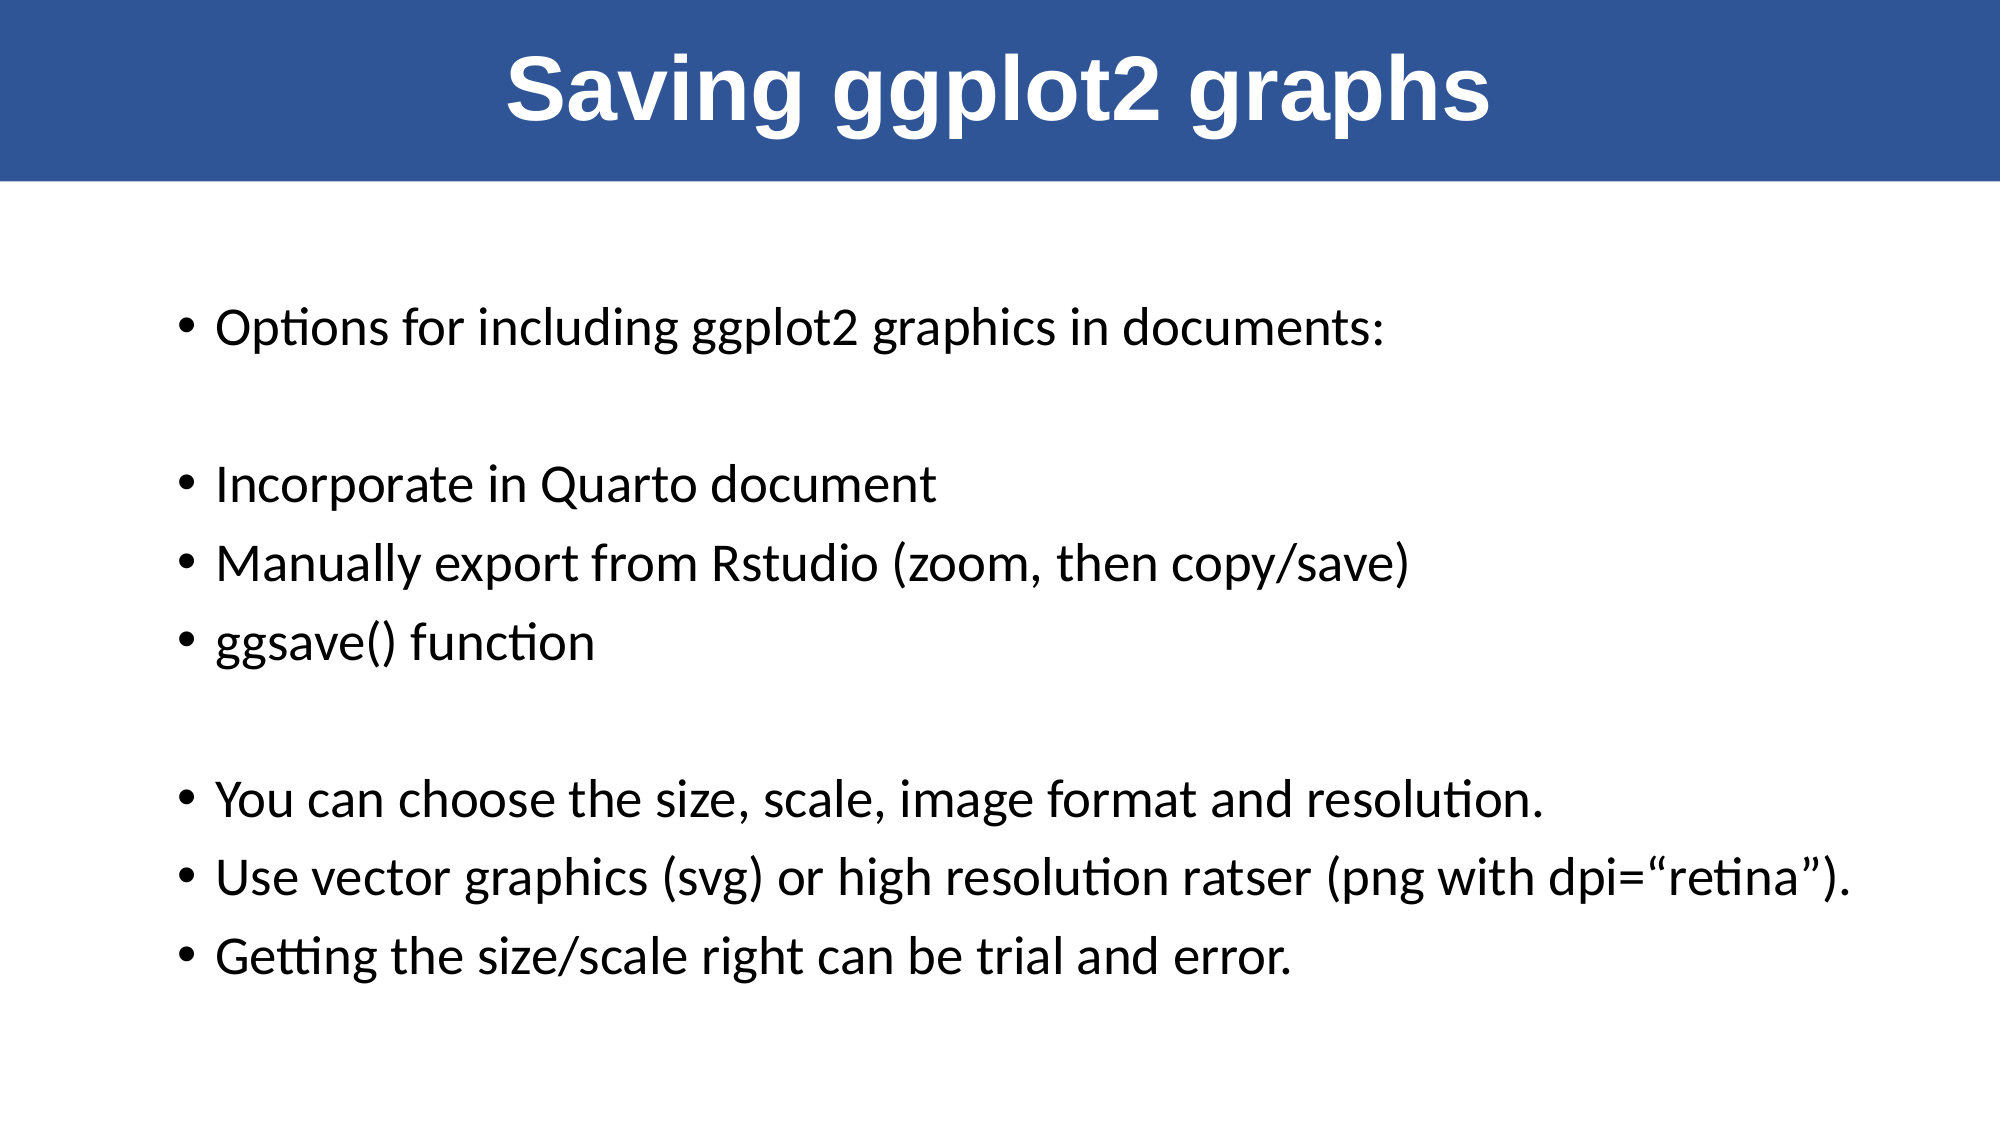

# Saving ggplot2 graphs
Options for including ggplot2 graphics in documents:

Incorporate in Quarto document
Manually export from Rstudio (zoom, then copy/save)
ggsave() function

You can choose the size, scale, image format and resolution.
Use vector graphics (svg) or high resolution ratser (png with dpi=“retina”).
Getting the size/scale right can be trial and error.